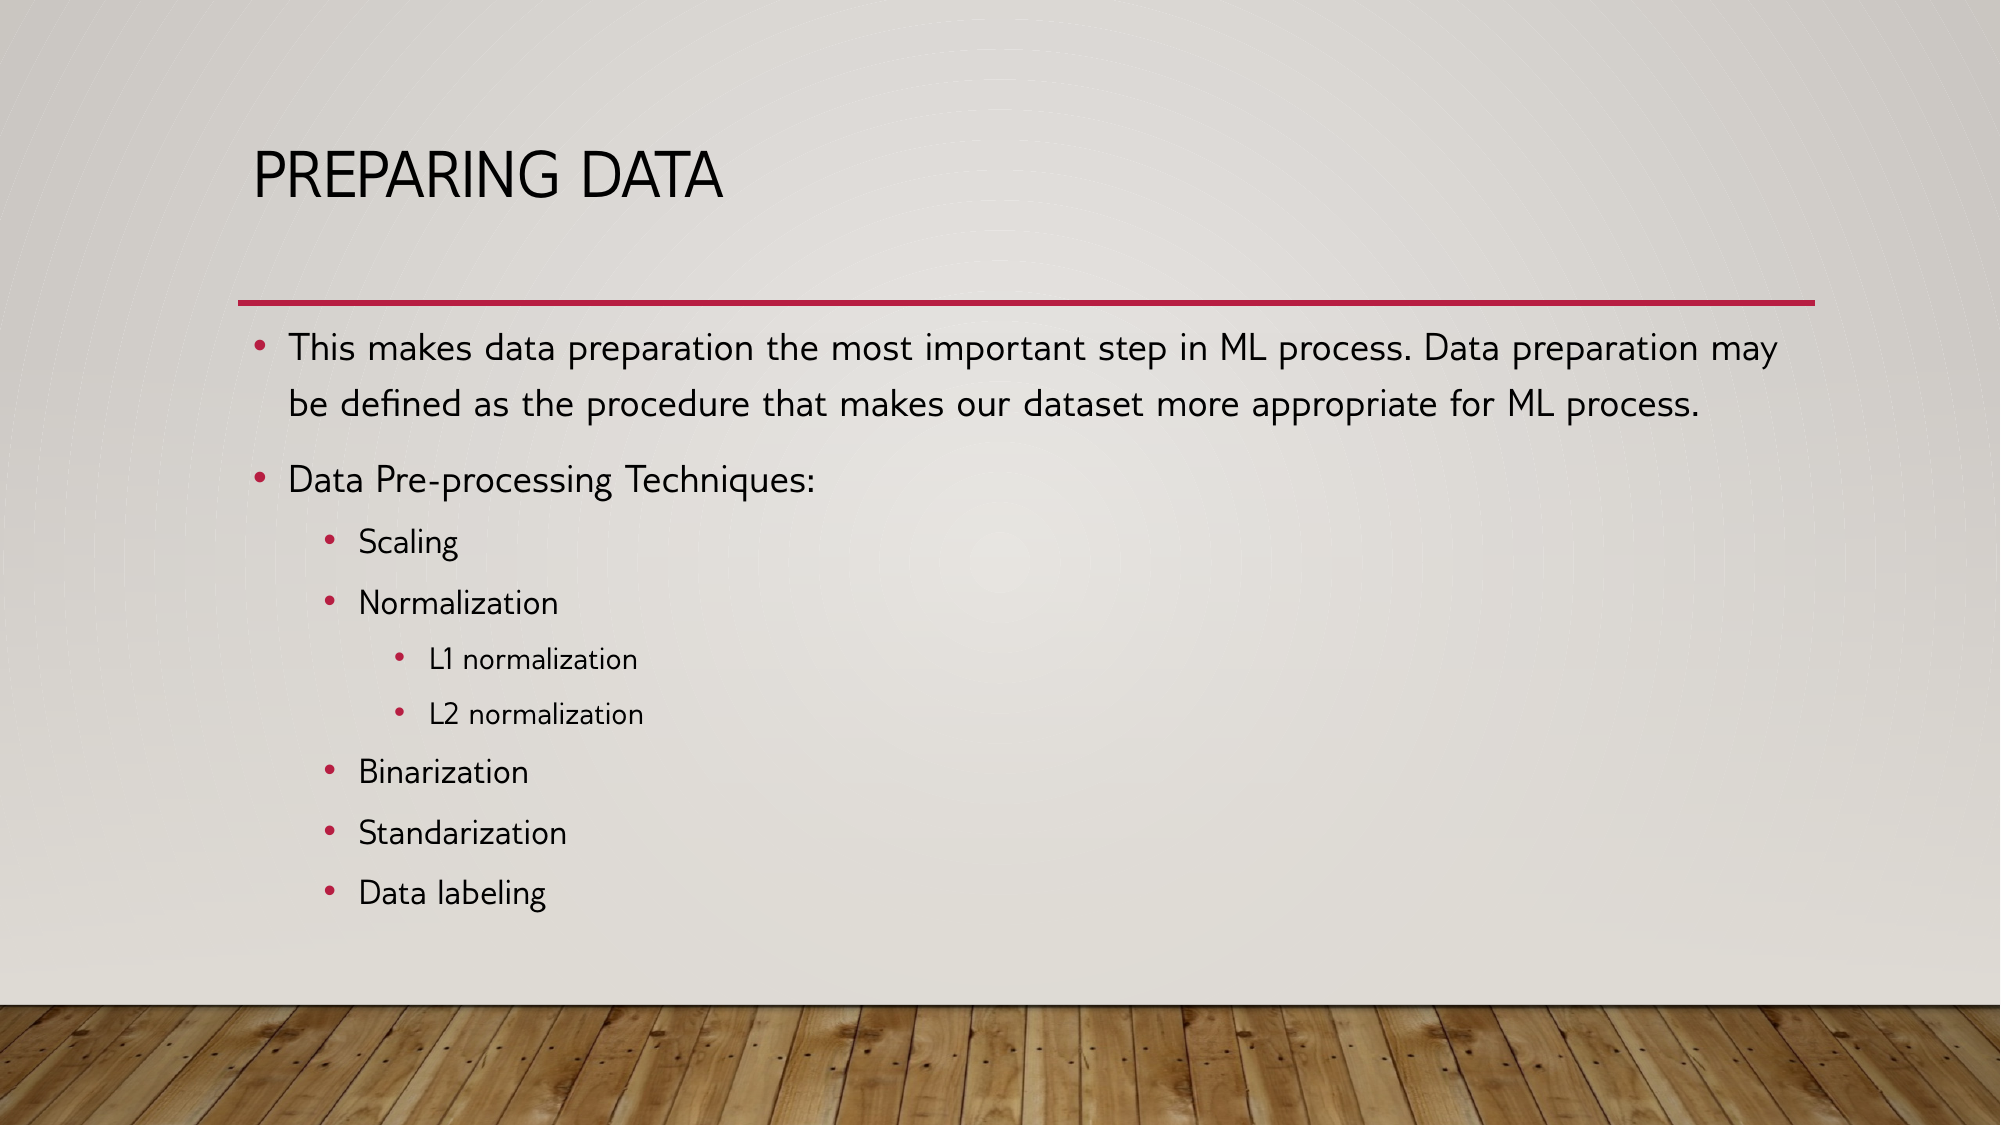

# Preparing data
This makes data preparation the most important step in ML process. Data preparation may be defined as the procedure that makes our dataset more appropriate for ML process.
Data Pre-processing Techniques:
Scaling
Normalization
L1 normalization
L2 normalization
Binarization
Standarization
Data labeling